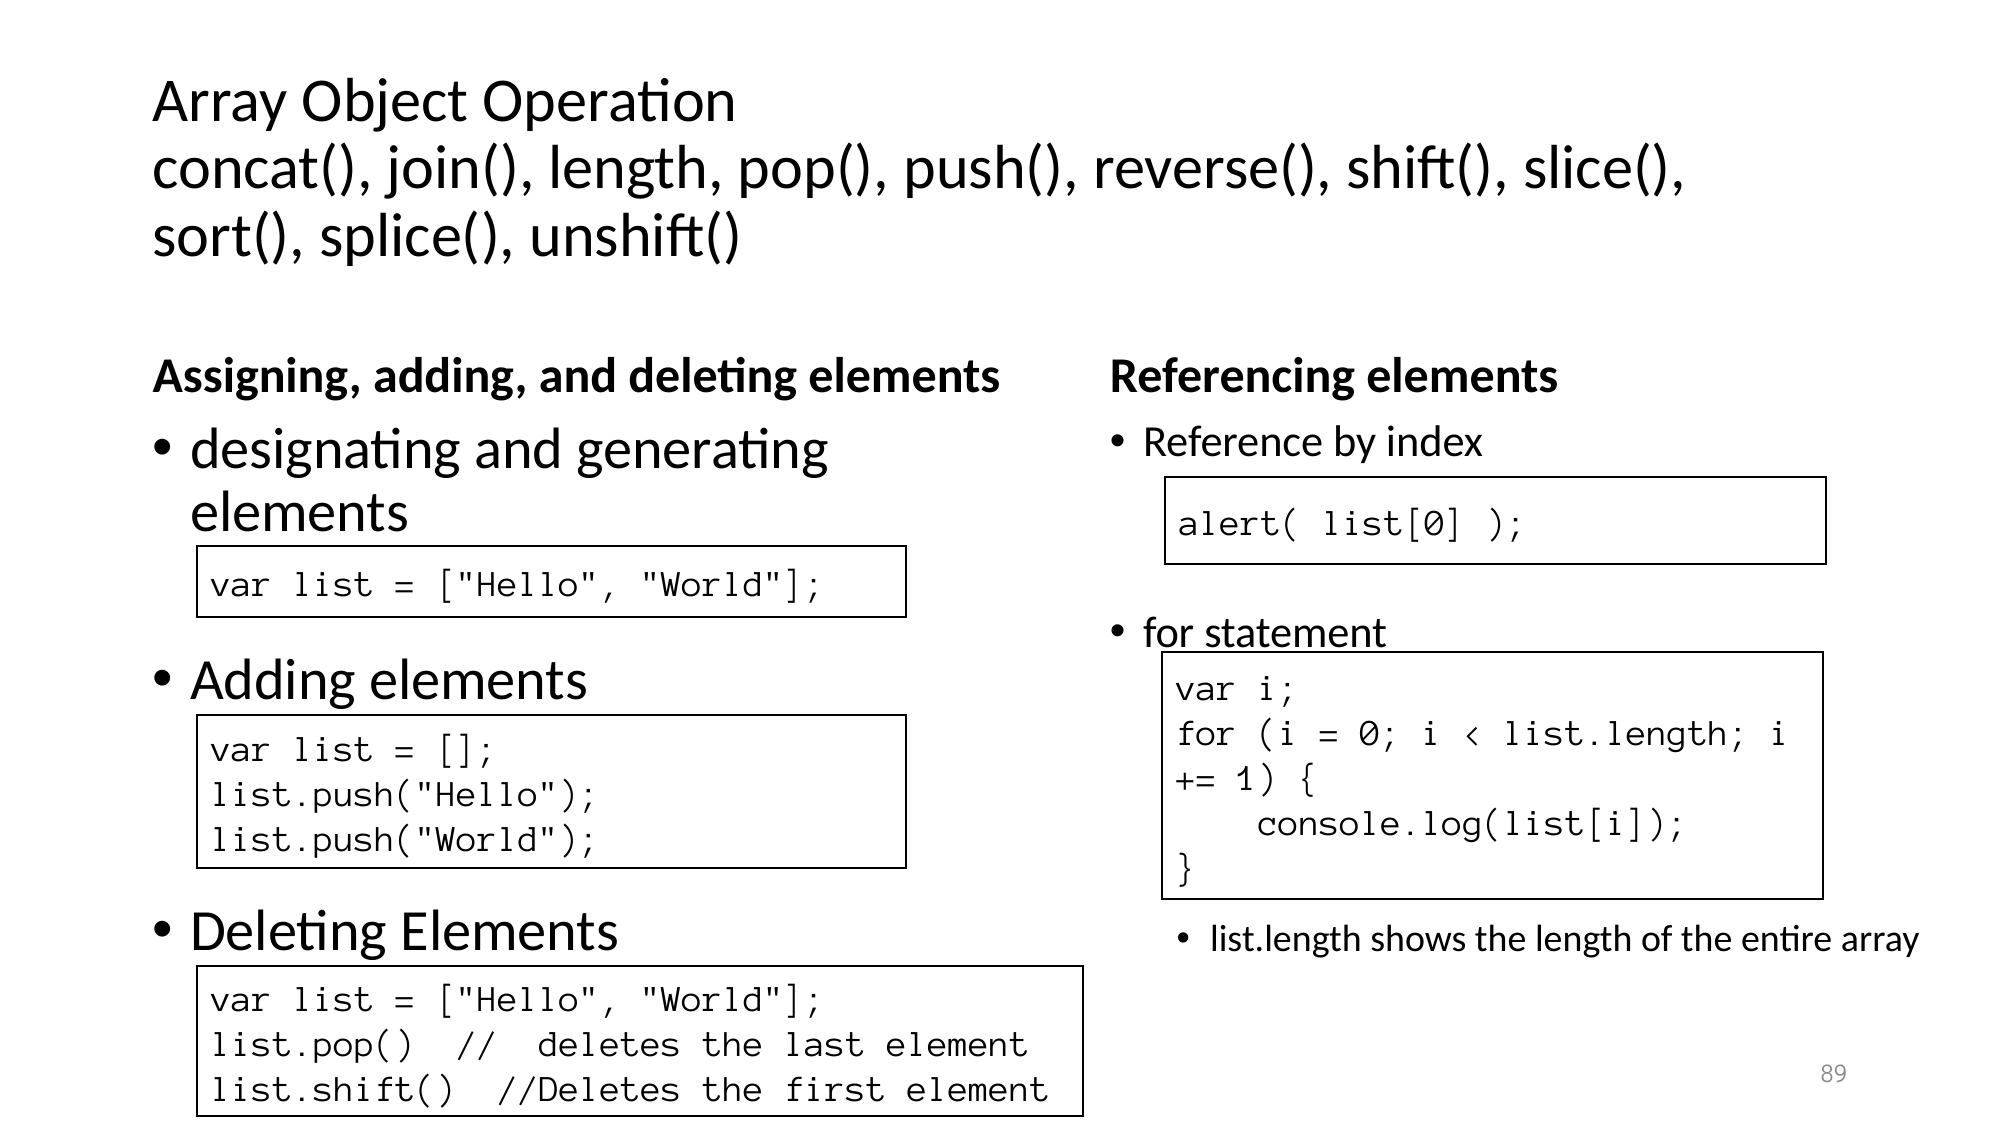

# Array Object Operation concat(), join(), length, pop(), push(), reverse(), shift(), slice(), sort(), splice(), unshift()
Assigning, adding, and deleting elements
Referencing elements
designating and generating elements

Adding elements

Deleting Elements
Reference by index

for statement

list.length shows the length of the entire array
alert( list[0] );
var list = ["Hello", "World"];
var i;
for (i = 0; i < list.length; i += 1) {
    console.log(list[i]);
}
var list = [];
list.push("Hello");
list.push("World");
var list = ["Hello", "World"];
list.pop()  //  deletes the last element
list.shift()  //Deletes the first element
89